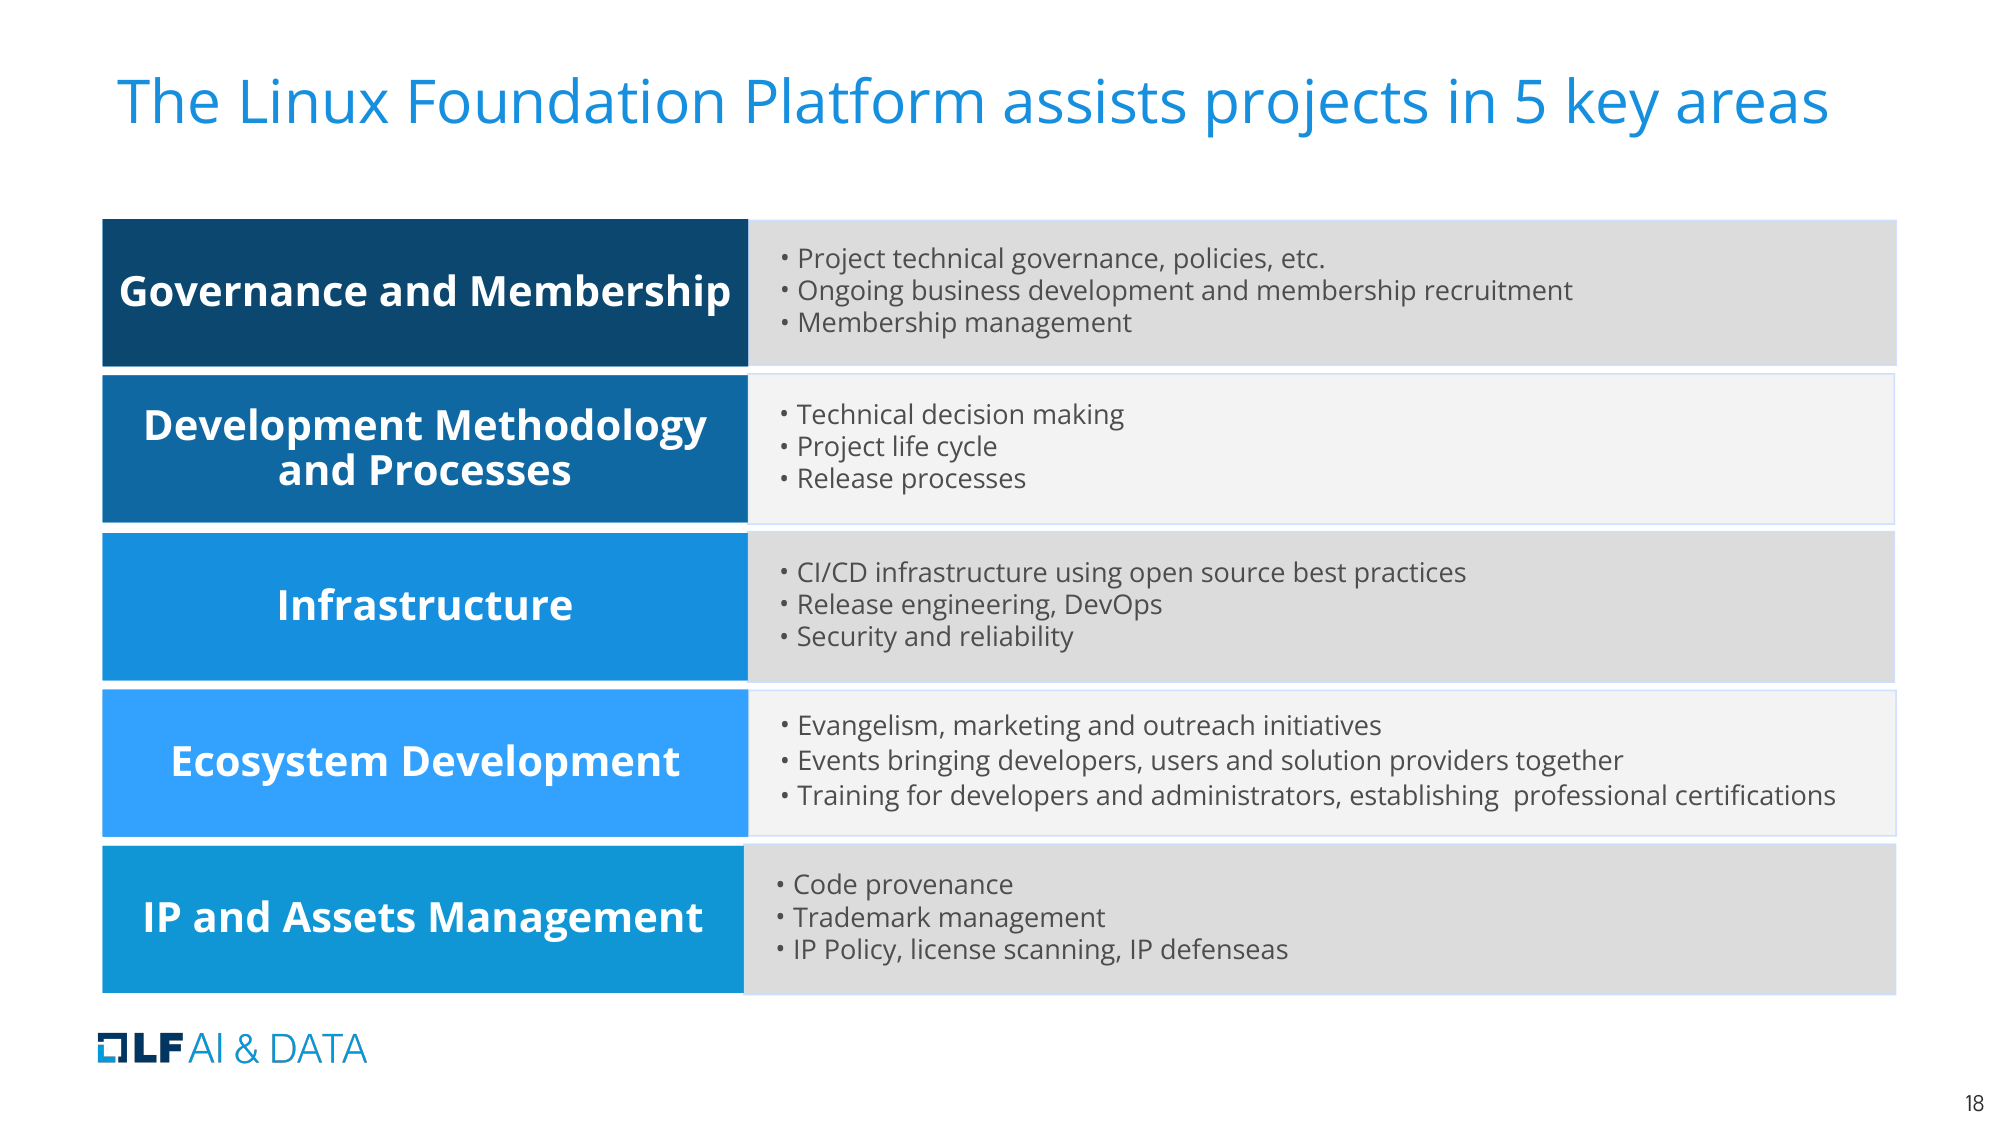

# The Linux Foundation Platform assists projects in 5 key areas

Governance and Membership
Project technical governance, policies, etc.
Ongoing business development and membership recruitment
Membership management

Technical decision making
Project life cycle
Release processes

Development Methodology and Processes
CI/CD infrastructure using open source best practices
Release engineering, DevOps
Security and reliability

Infrastructure

Ecosystem Development
Evangelism, marketing and outreach initiatives
Events bringing developers, users and solution providers together
Training for developers and administrators, establishing  professional certifications
Code provenance
Trademark management
IP Policy, license scanning, IP defenseas

IP and Assets Management
18